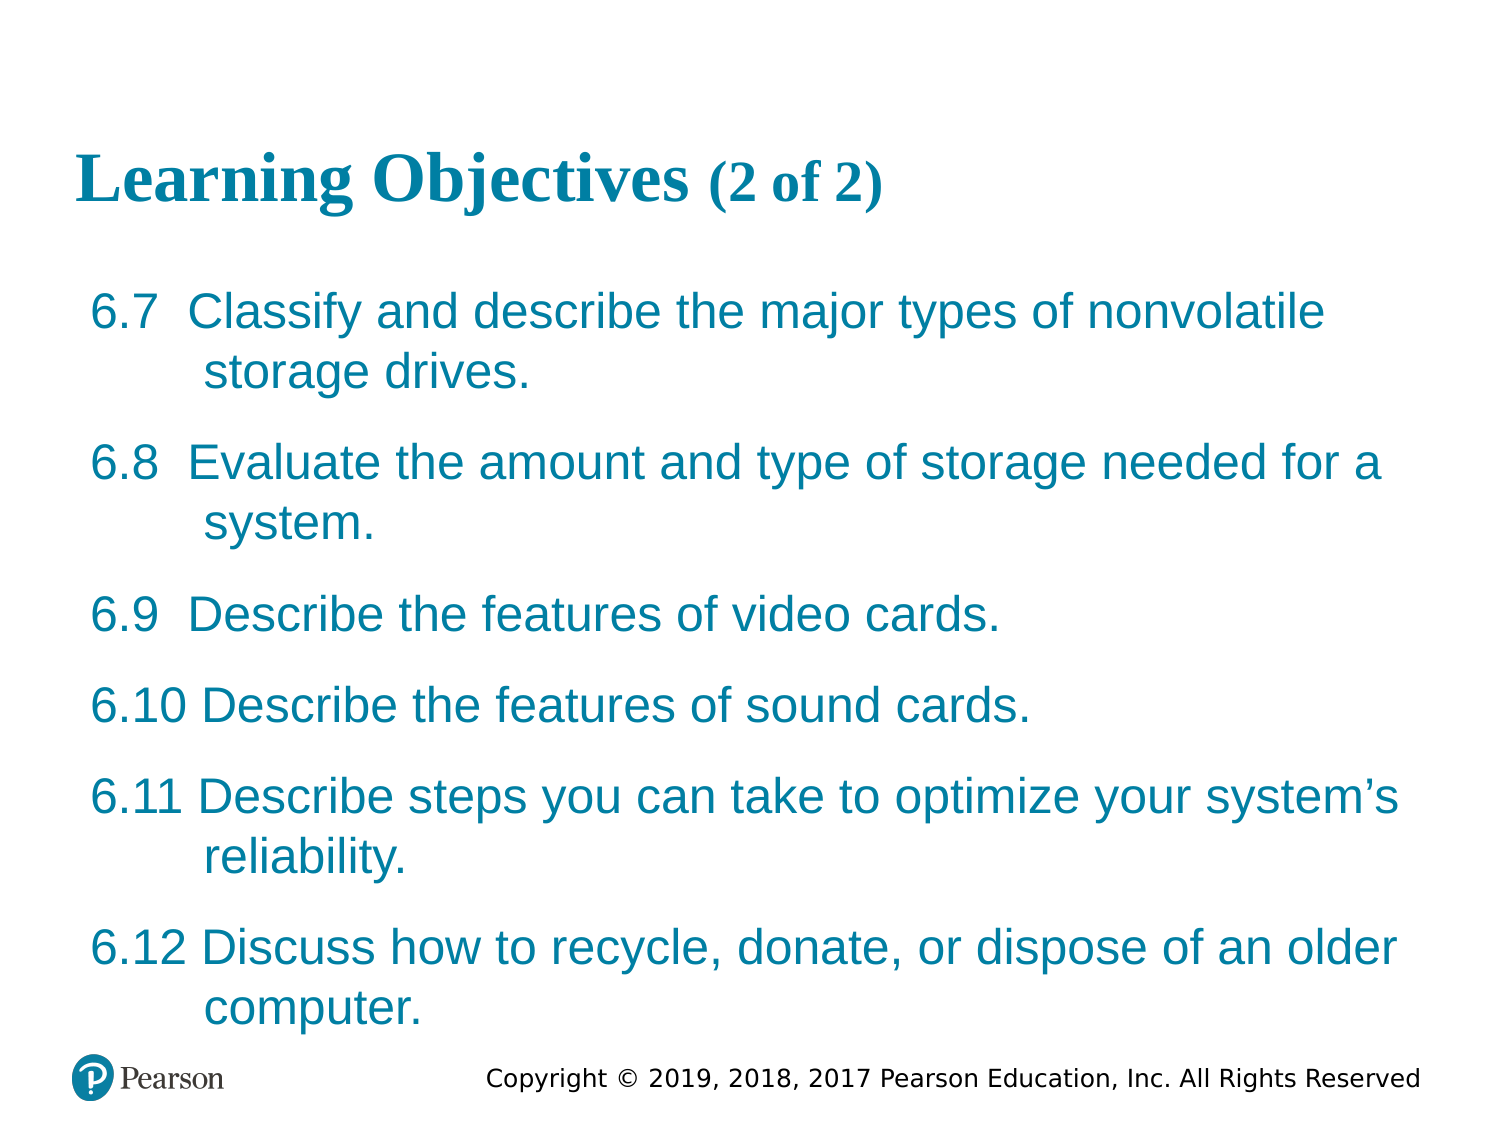

# Learning Objectives (2 of 2)
6.7  Classify and describe the major types of nonvolatile storage drives.
6.8  Evaluate the amount and type of storage needed for a system.
6.9  Describe the features of video cards.
6.10 Describe the features of sound cards.
6.11 Describe steps you can take to optimize your system’s reliability.
6.12 Discuss how to recycle, donate, or dispose of an older computer.